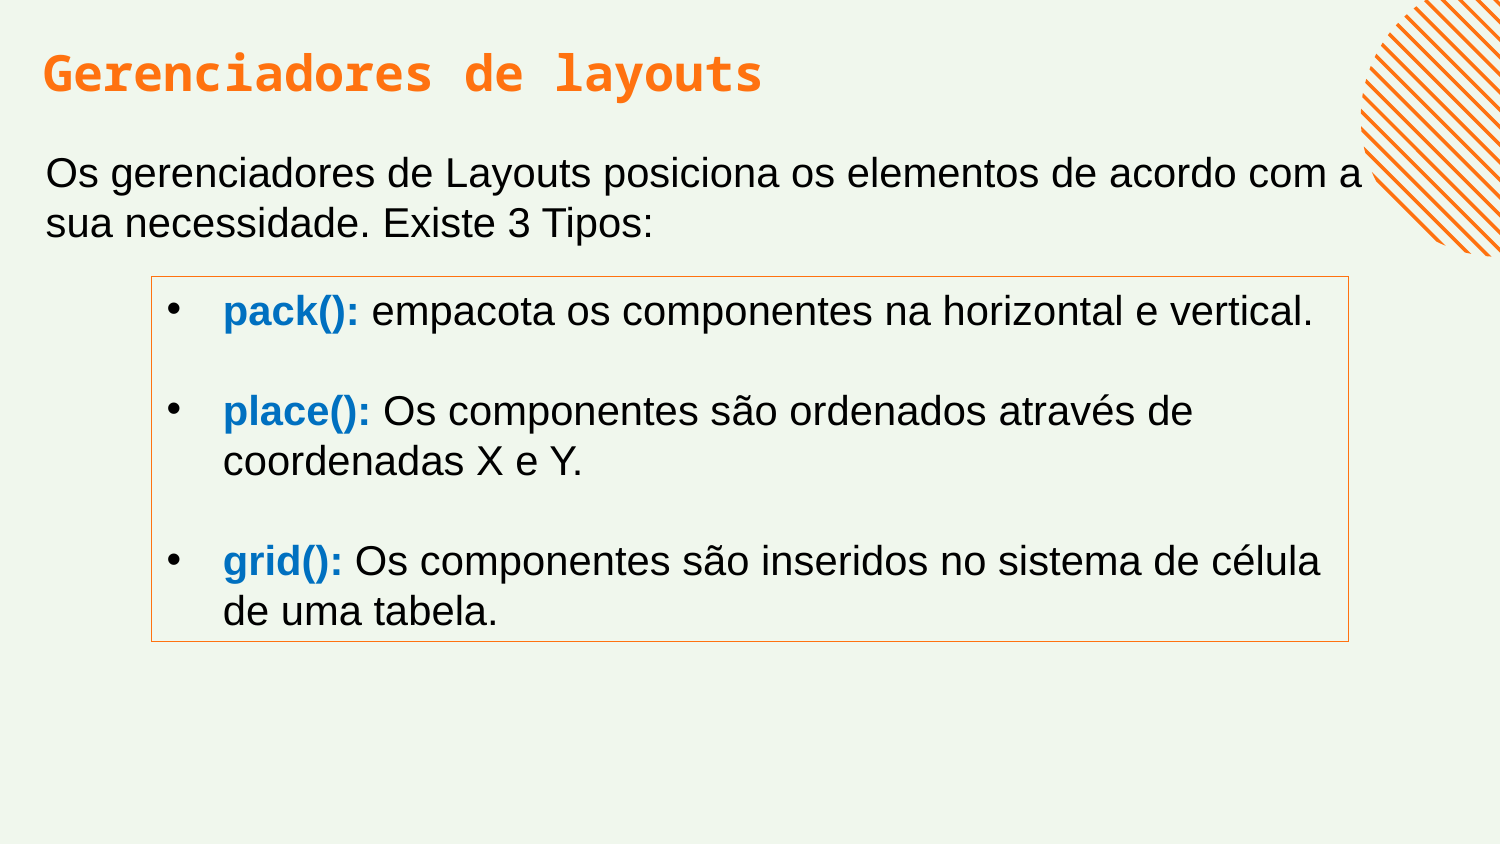

Gerenciadores de layouts
Os gerenciadores de Layouts posiciona os elementos de acordo com a sua necessidade. Existe 3 Tipos:
pack(): empacota os componentes na horizontal e vertical.

place(): Os componentes são ordenados através de coordenadas X e Y.

grid(): Os componentes são inseridos no sistema de célula de uma tabela.